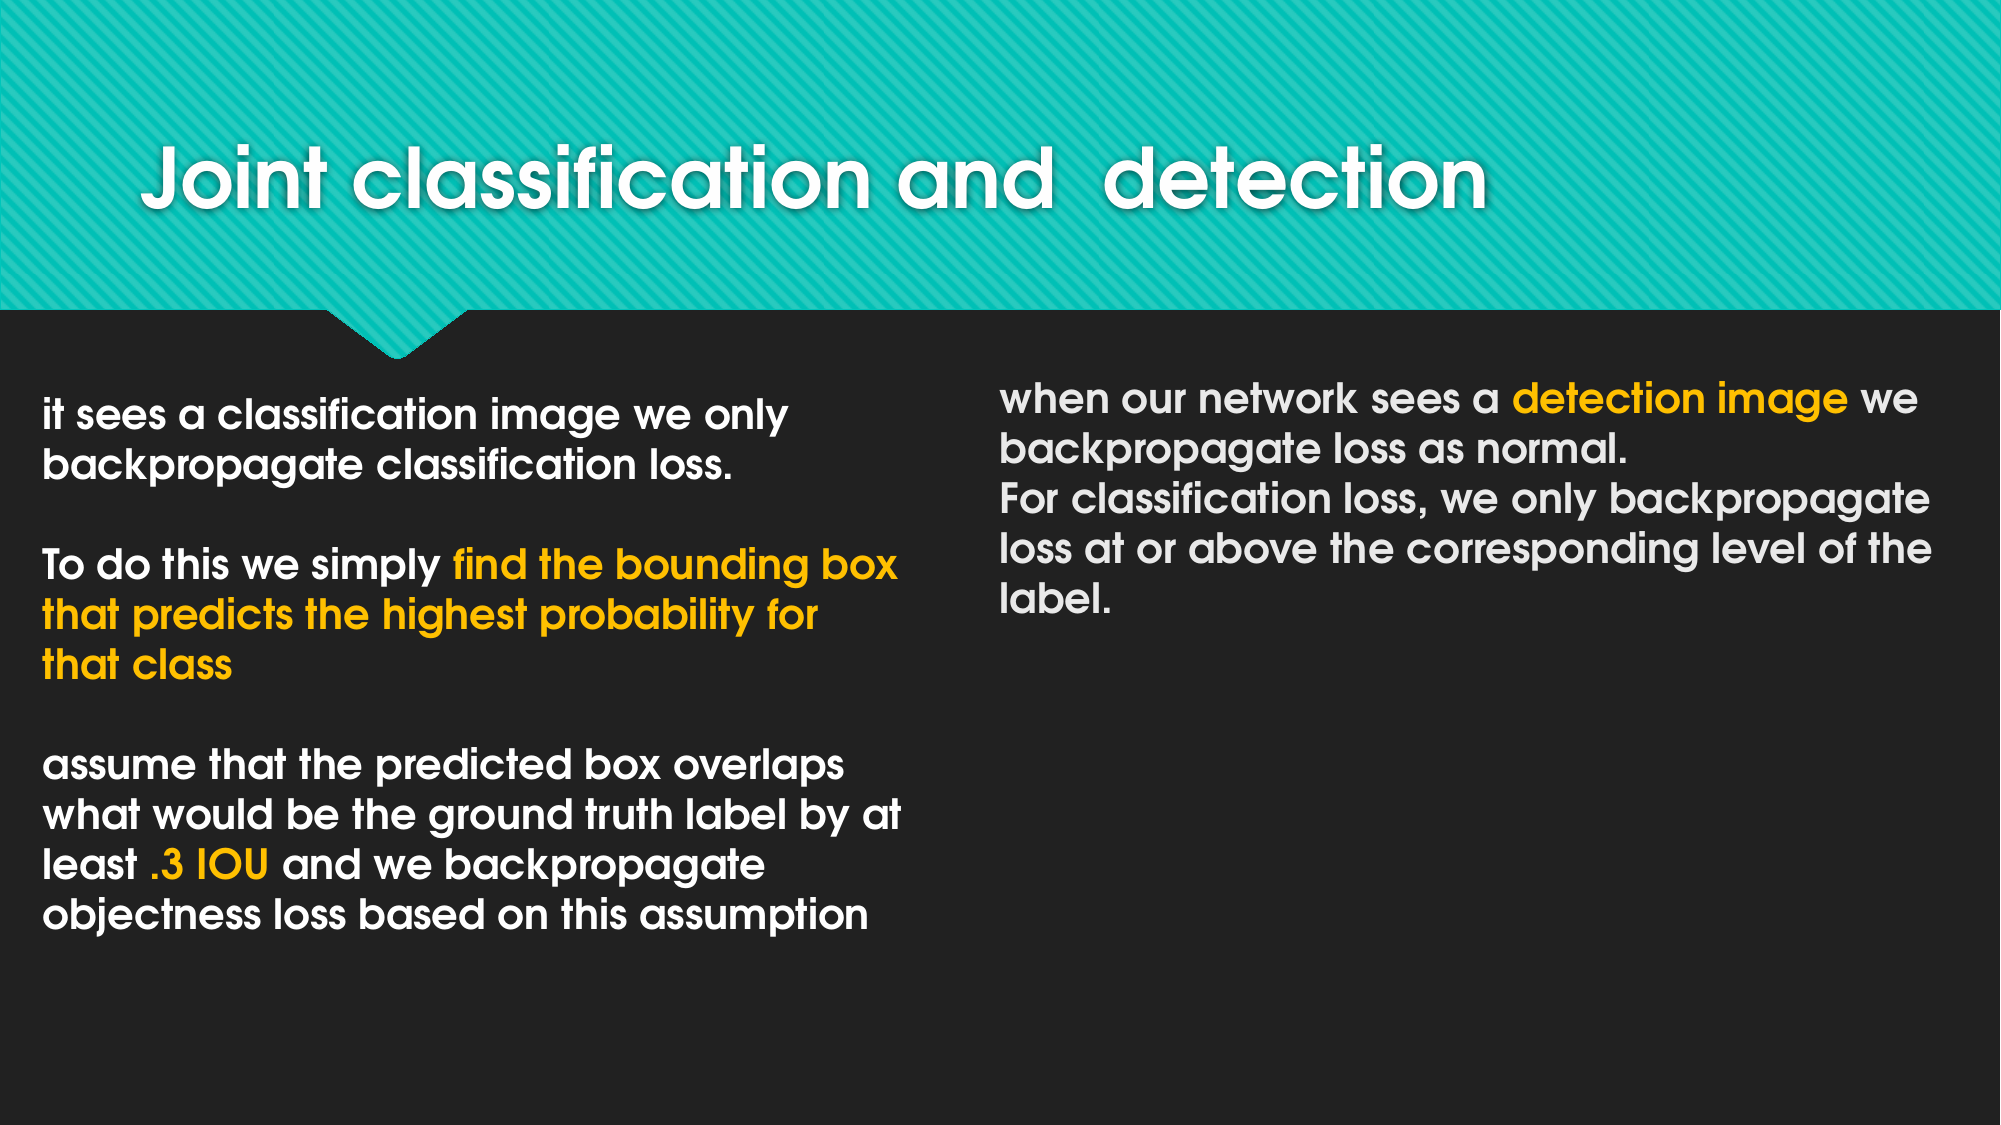

# Joint classification and  detection
when our network sees a detection image we backpropagate loss as normal.
For classification loss, we only backpropagate loss at or above the corresponding level of the label.
it sees a classification image we only
backpropagate classification loss.

To do this we simply find the bounding box that predicts the highest probability for that class

assume that the predicted box overlaps what would be the ground truth label by at least .3 IOU and we backpropagate objectness loss based on this assumption